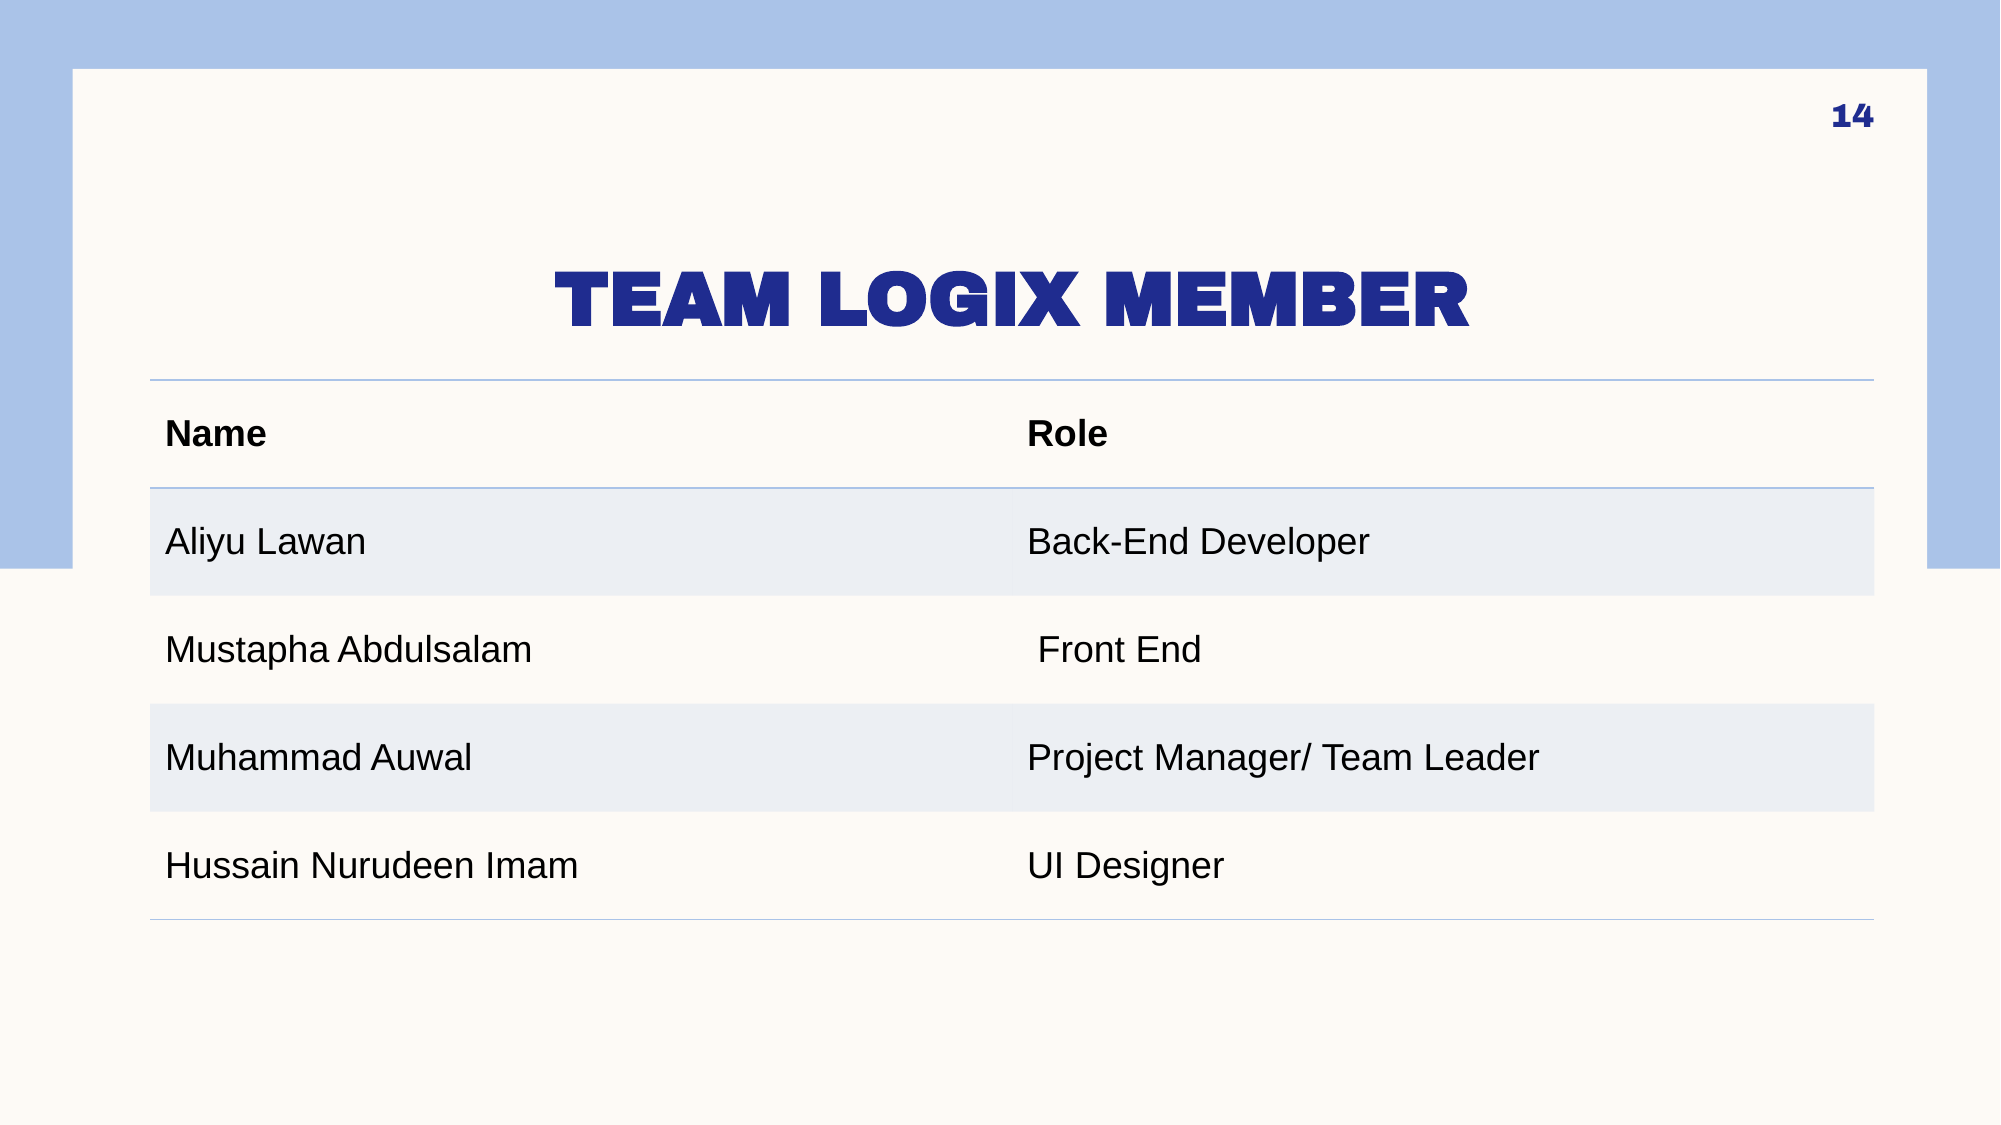

14
# Team Logix member
| Name | Role |
| --- | --- |
| Aliyu Lawan | Back-End Developer |
| Mustapha Abdulsalam | Front End |
| Muhammad Auwal | Project Manager/ Team Leader |
| Hussain Nurudeen Imam | UI Designer |